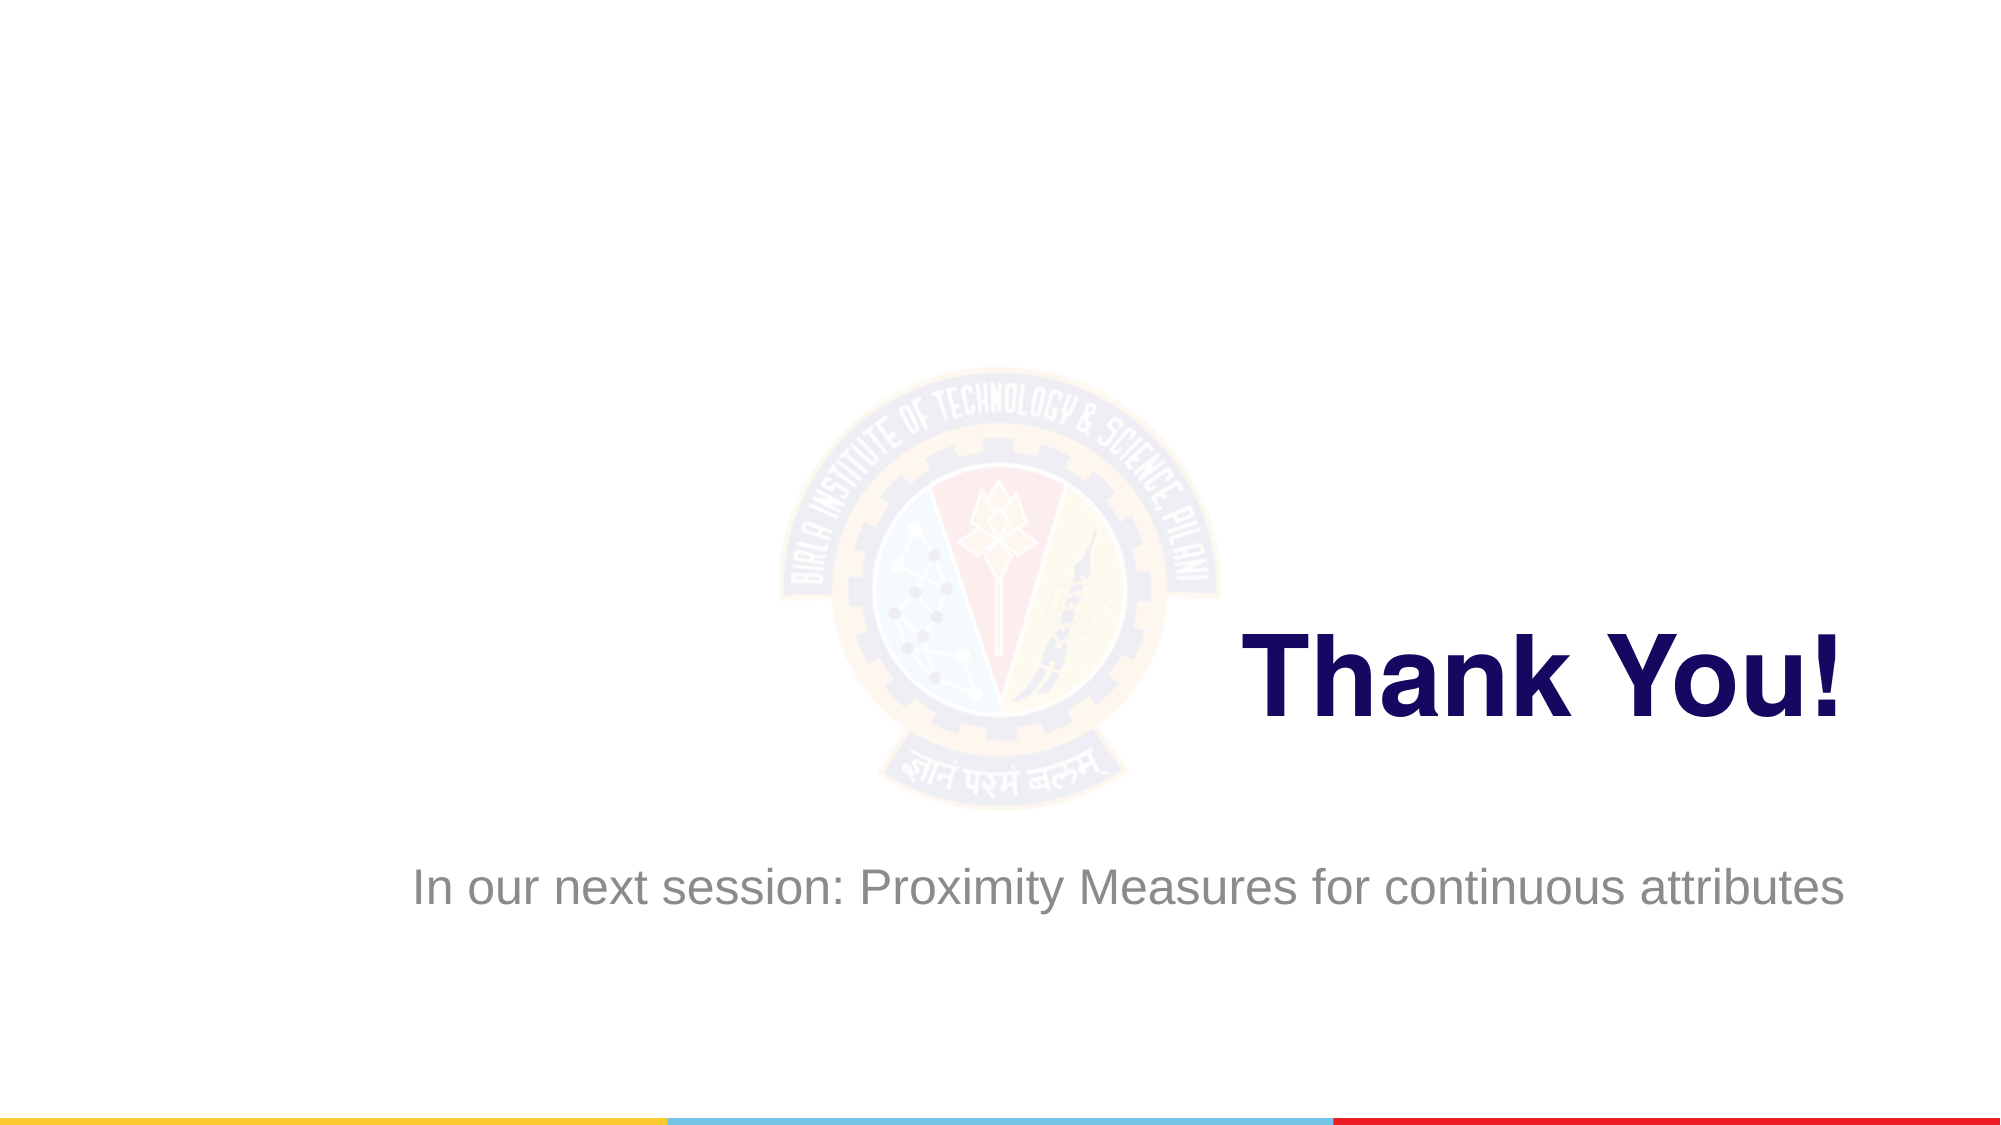

# Thank You!
In our next session: Proximity Measures for continuous attributes